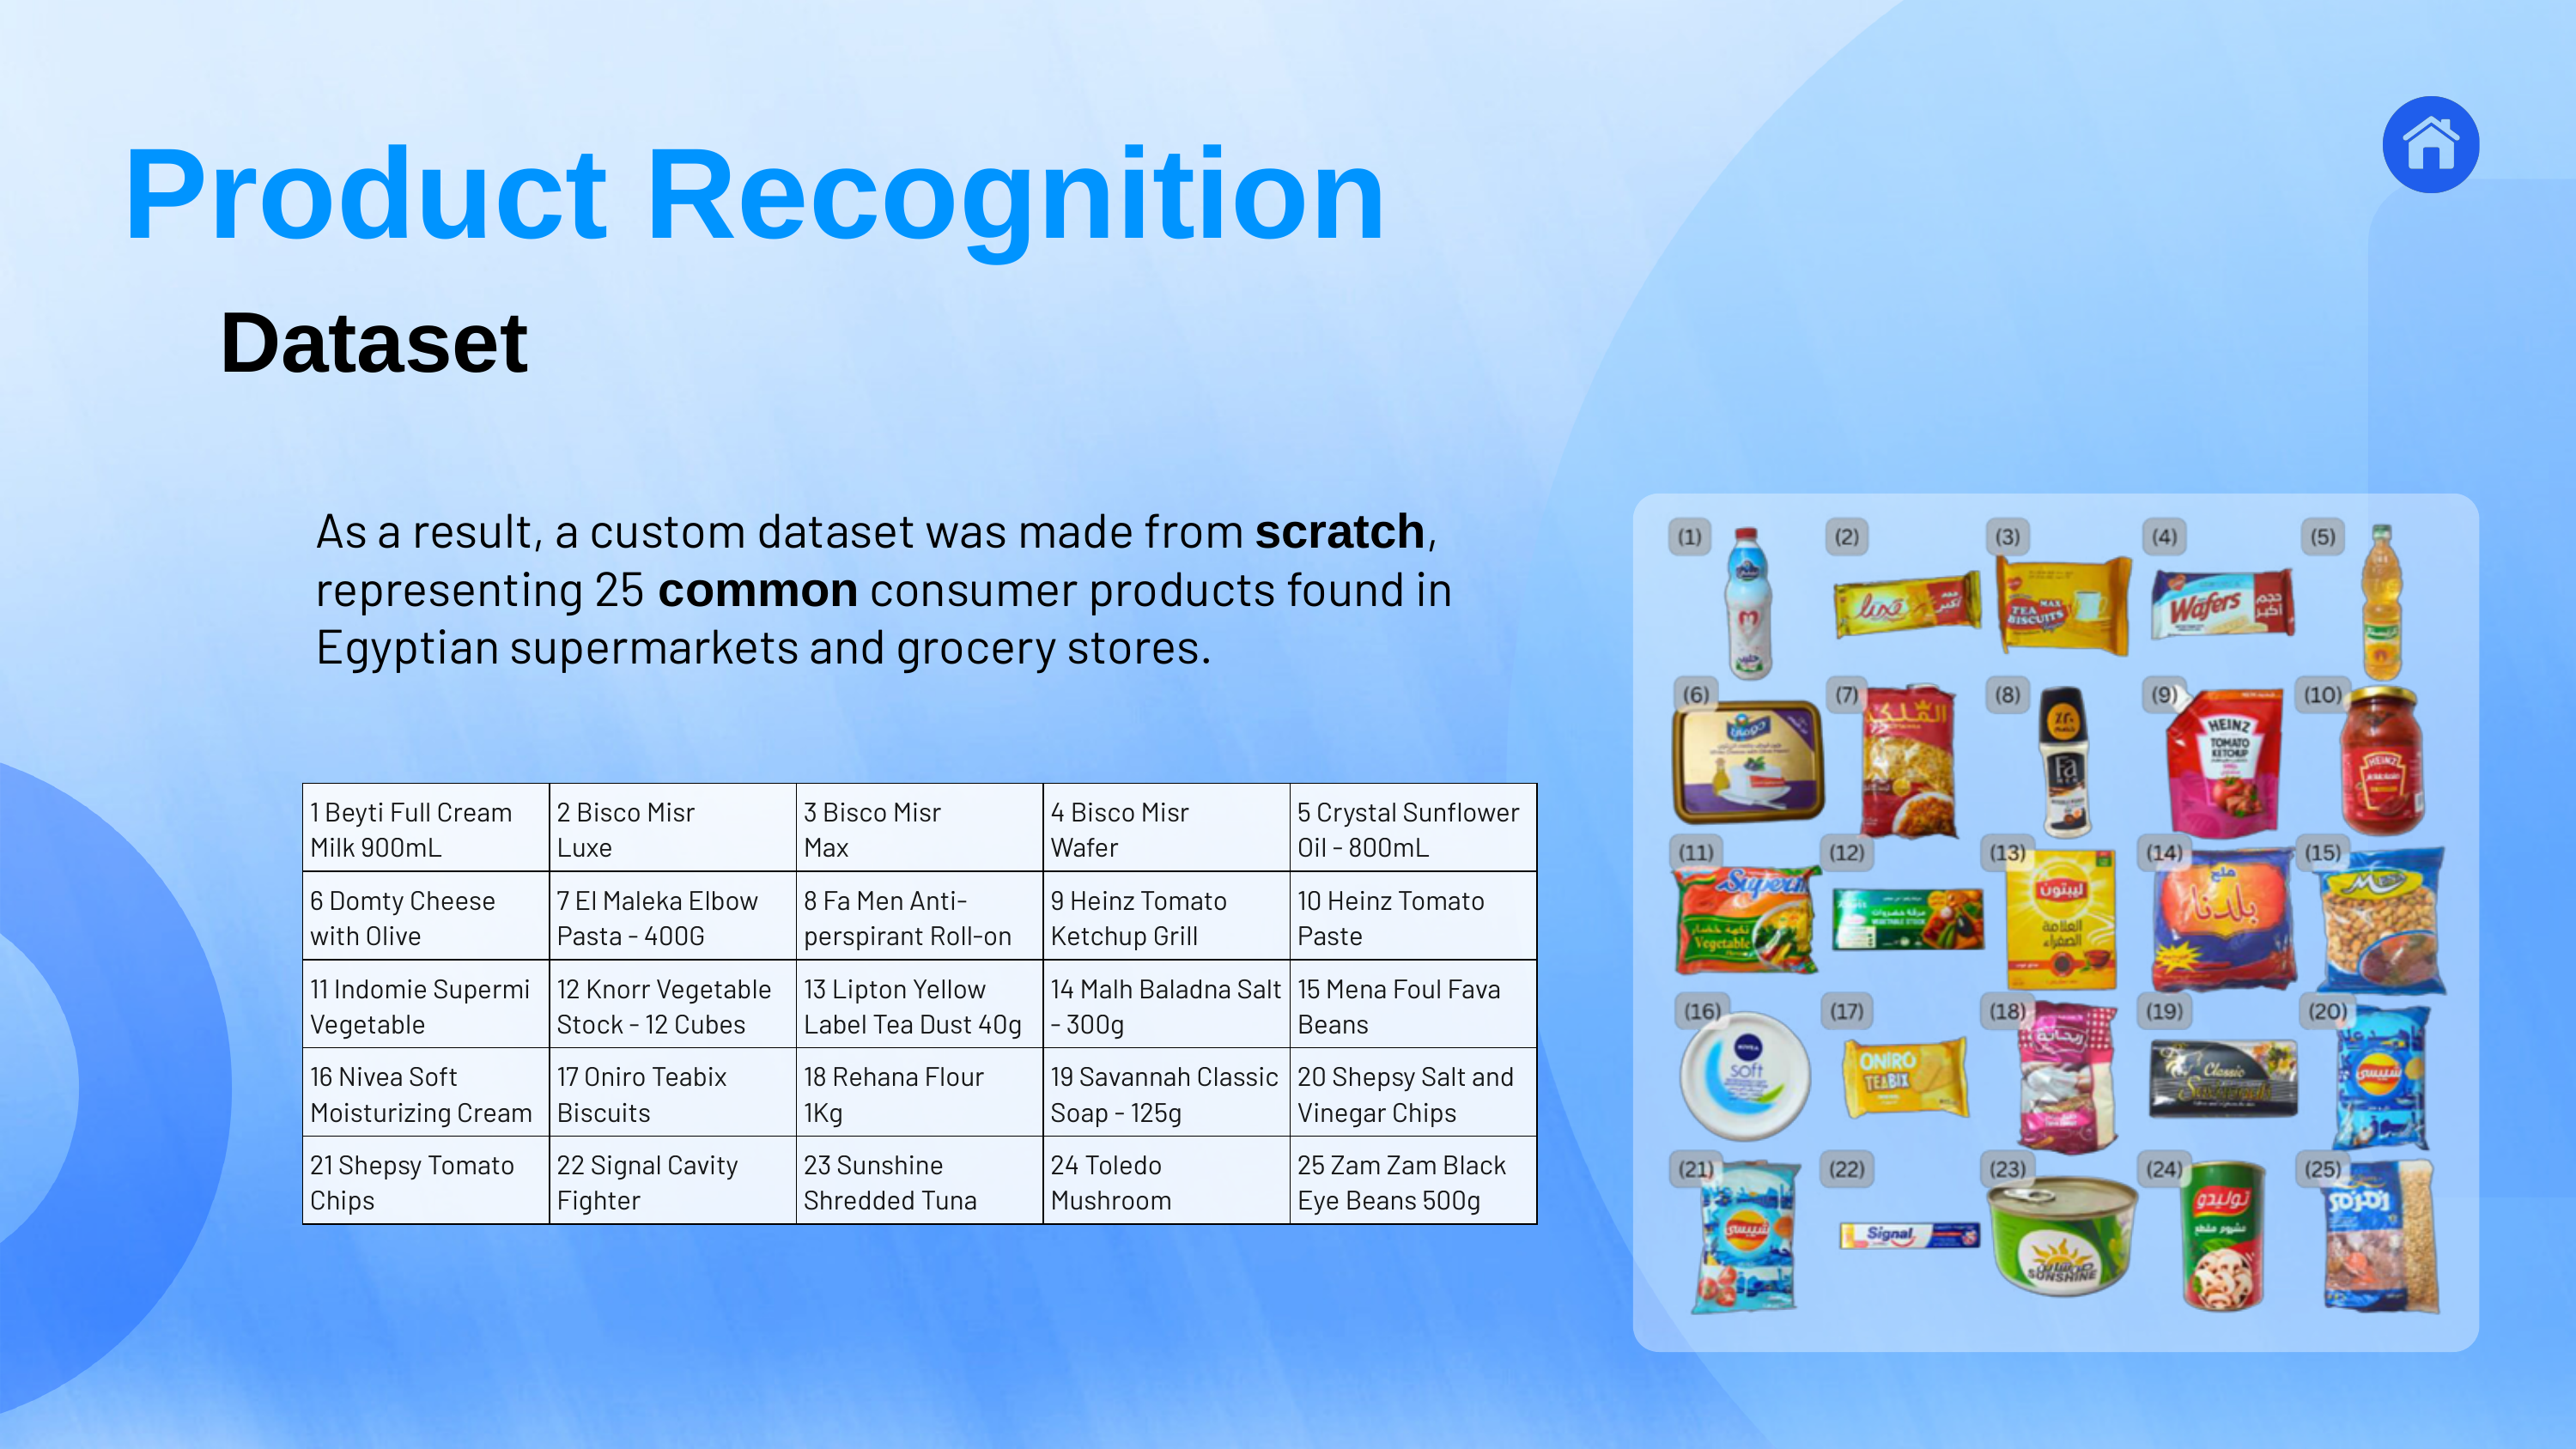

Product Recognition
6
Product
Recognition
Dataset

As a result, a custom dataset was made from scratch, representing 25 common consumer products found in Egyptian supermarkets and grocery stores.

3
Ros &
Kinematics
4
Mapping &
Navigation
5
Person
Tracking
7
Wireless
Comm
1
Introduction
2
Application
CONTENT
| 1 Beyti Full Cream Milk 900mL | 2 Bisco Misr Luxe | 3 Bisco Misr Max | 4 Bisco Misr Wafer | 5 Crystal Sunflower Oil - 800mL |
| --- | --- | --- | --- | --- |
| 6 Domty Cheese with Olive | 7 El Maleka Elbow Pasta - 400G | 8 Fa Men Anti-perspirant Roll-on | 9 Heinz Tomato Ketchup Grill | 10 Heinz Tomato Paste |
| 11 Indomie Supermi Vegetable | 12 Knorr Vegetable Stock - 12 Cubes | 13 Lipton Yellow Label Tea Dust 40g | 14 Malh Baladna Salt - 300g | 15 Mena Foul Fava Beans |
| 16 Nivea Soft Moisturizing Cream | 17 Oniro Teabix Biscuits | 18 Rehana Flour 1Kg | 19 Savannah Classic Soap - 125g | 20 Shepsy Salt and Vinegar Chips |
| 21 Shepsy Tomato Chips | 22 Signal Cavity Fighter | 23 Sunshine Shredded Tuna | 24 Toledo Mushroom | 25 Zam Zam Black Eye Beans 500g |